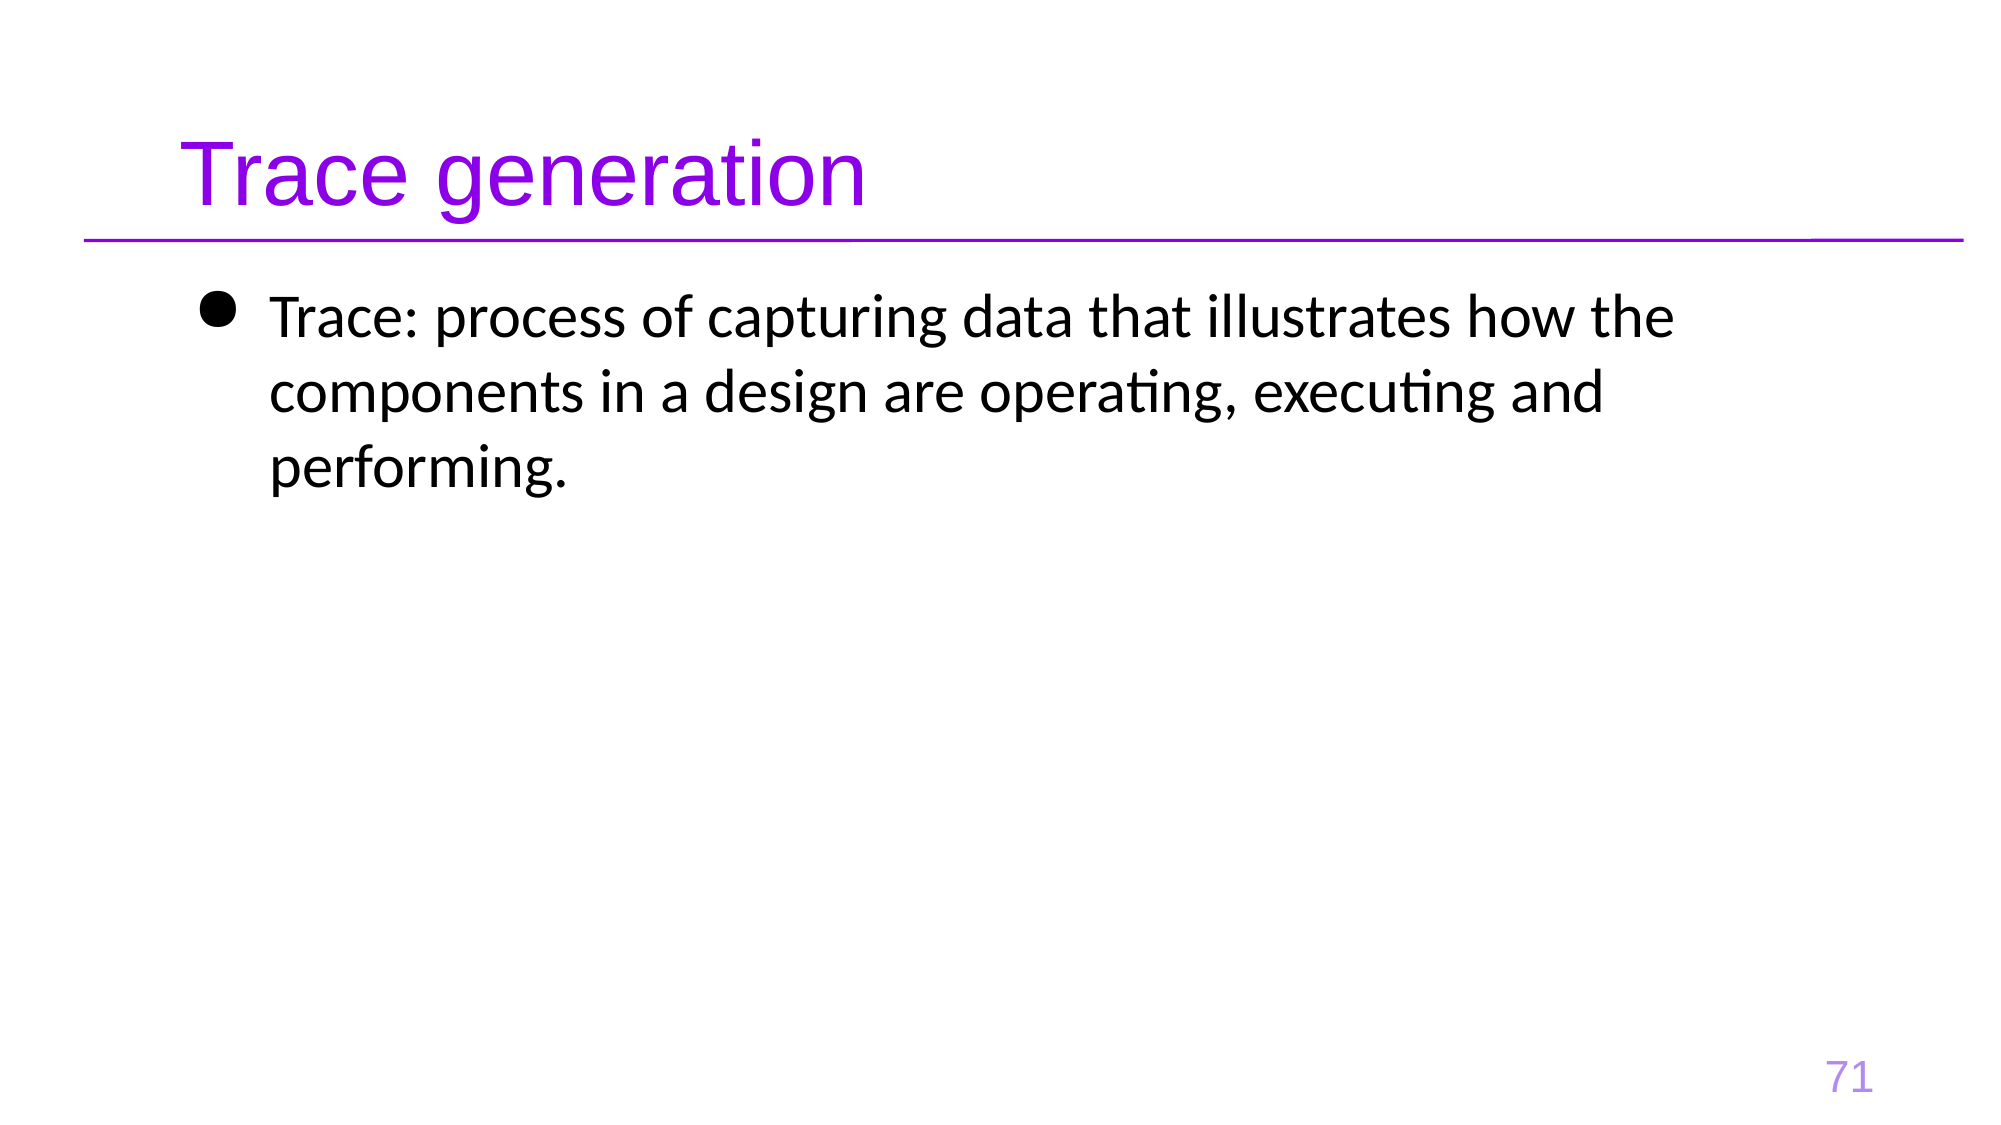

# Trace generation
Trace: process of capturing data that illustrates how the components in a design are operating, executing and performing.
71